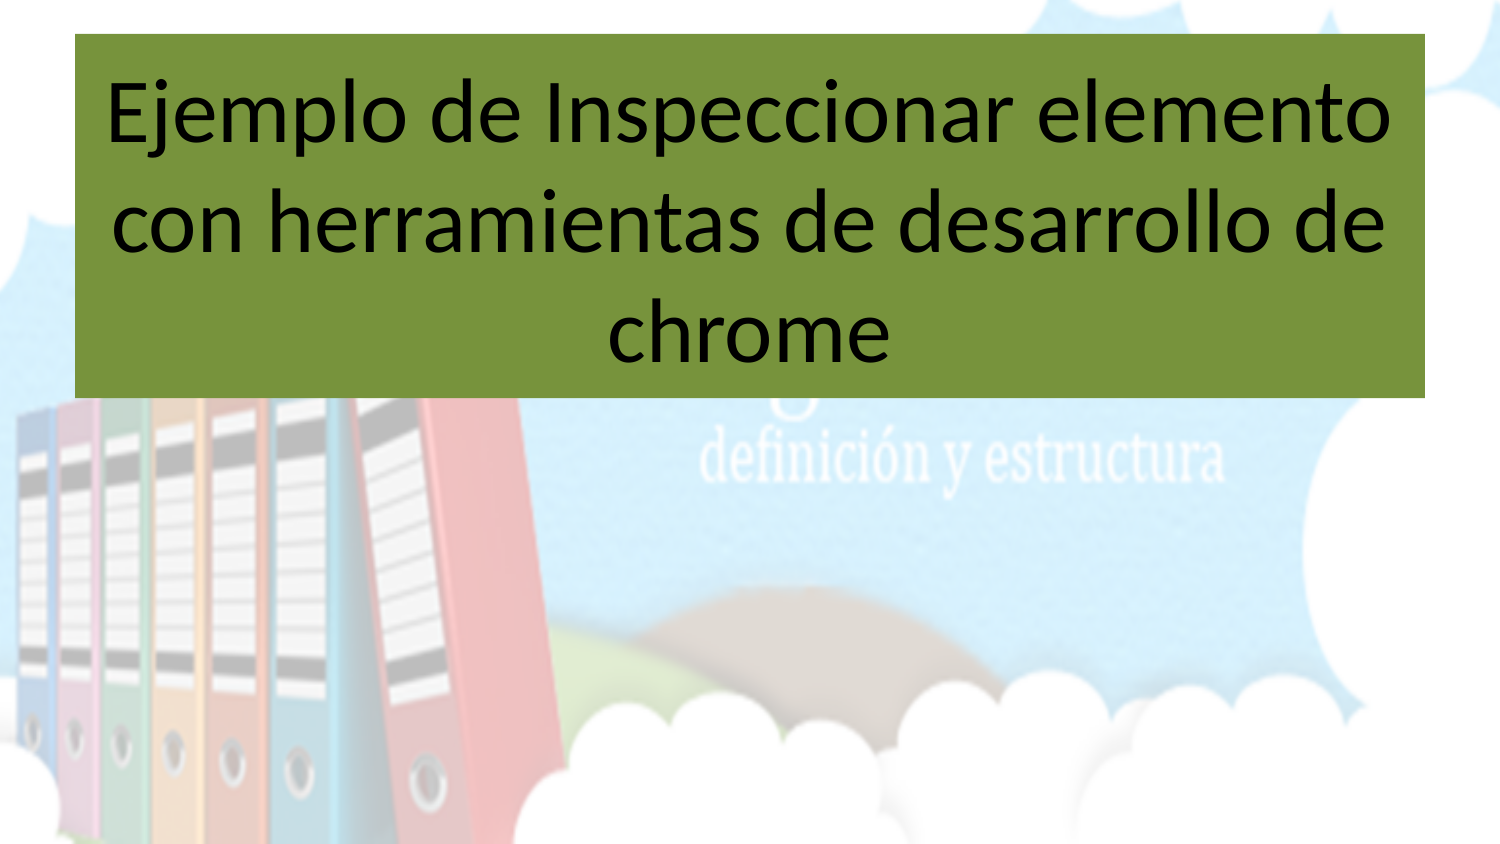

# Ejemplo de Inspeccionar elemento con herramientas de desarrollo de chrome